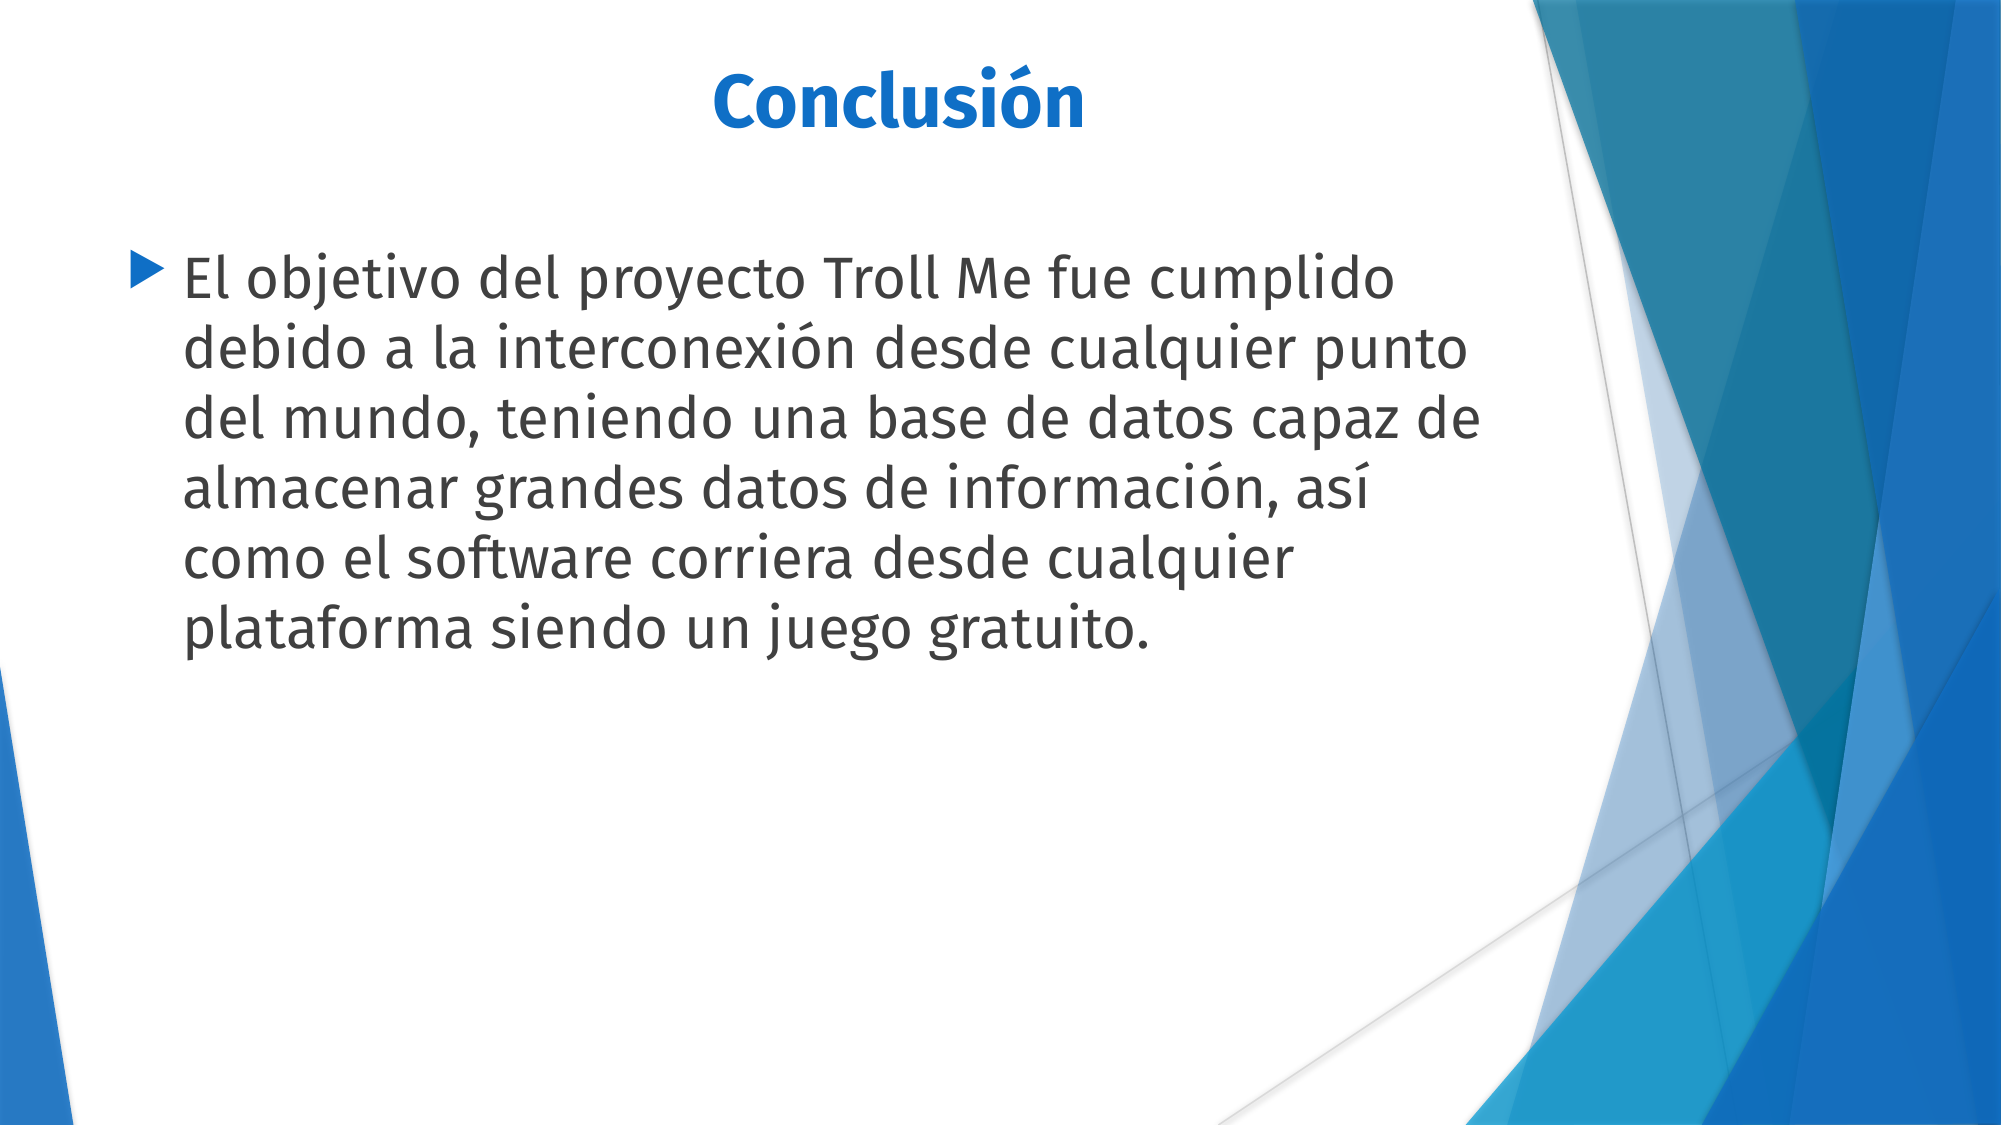

Conclusión
El objetivo del proyecto Troll Me fue cumplido debido a la interconexión desde cualquier punto del mundo, teniendo una base de datos capaz de almacenar grandes datos de información, así como el software corriera desde cualquier plataforma siendo un juego gratuito.